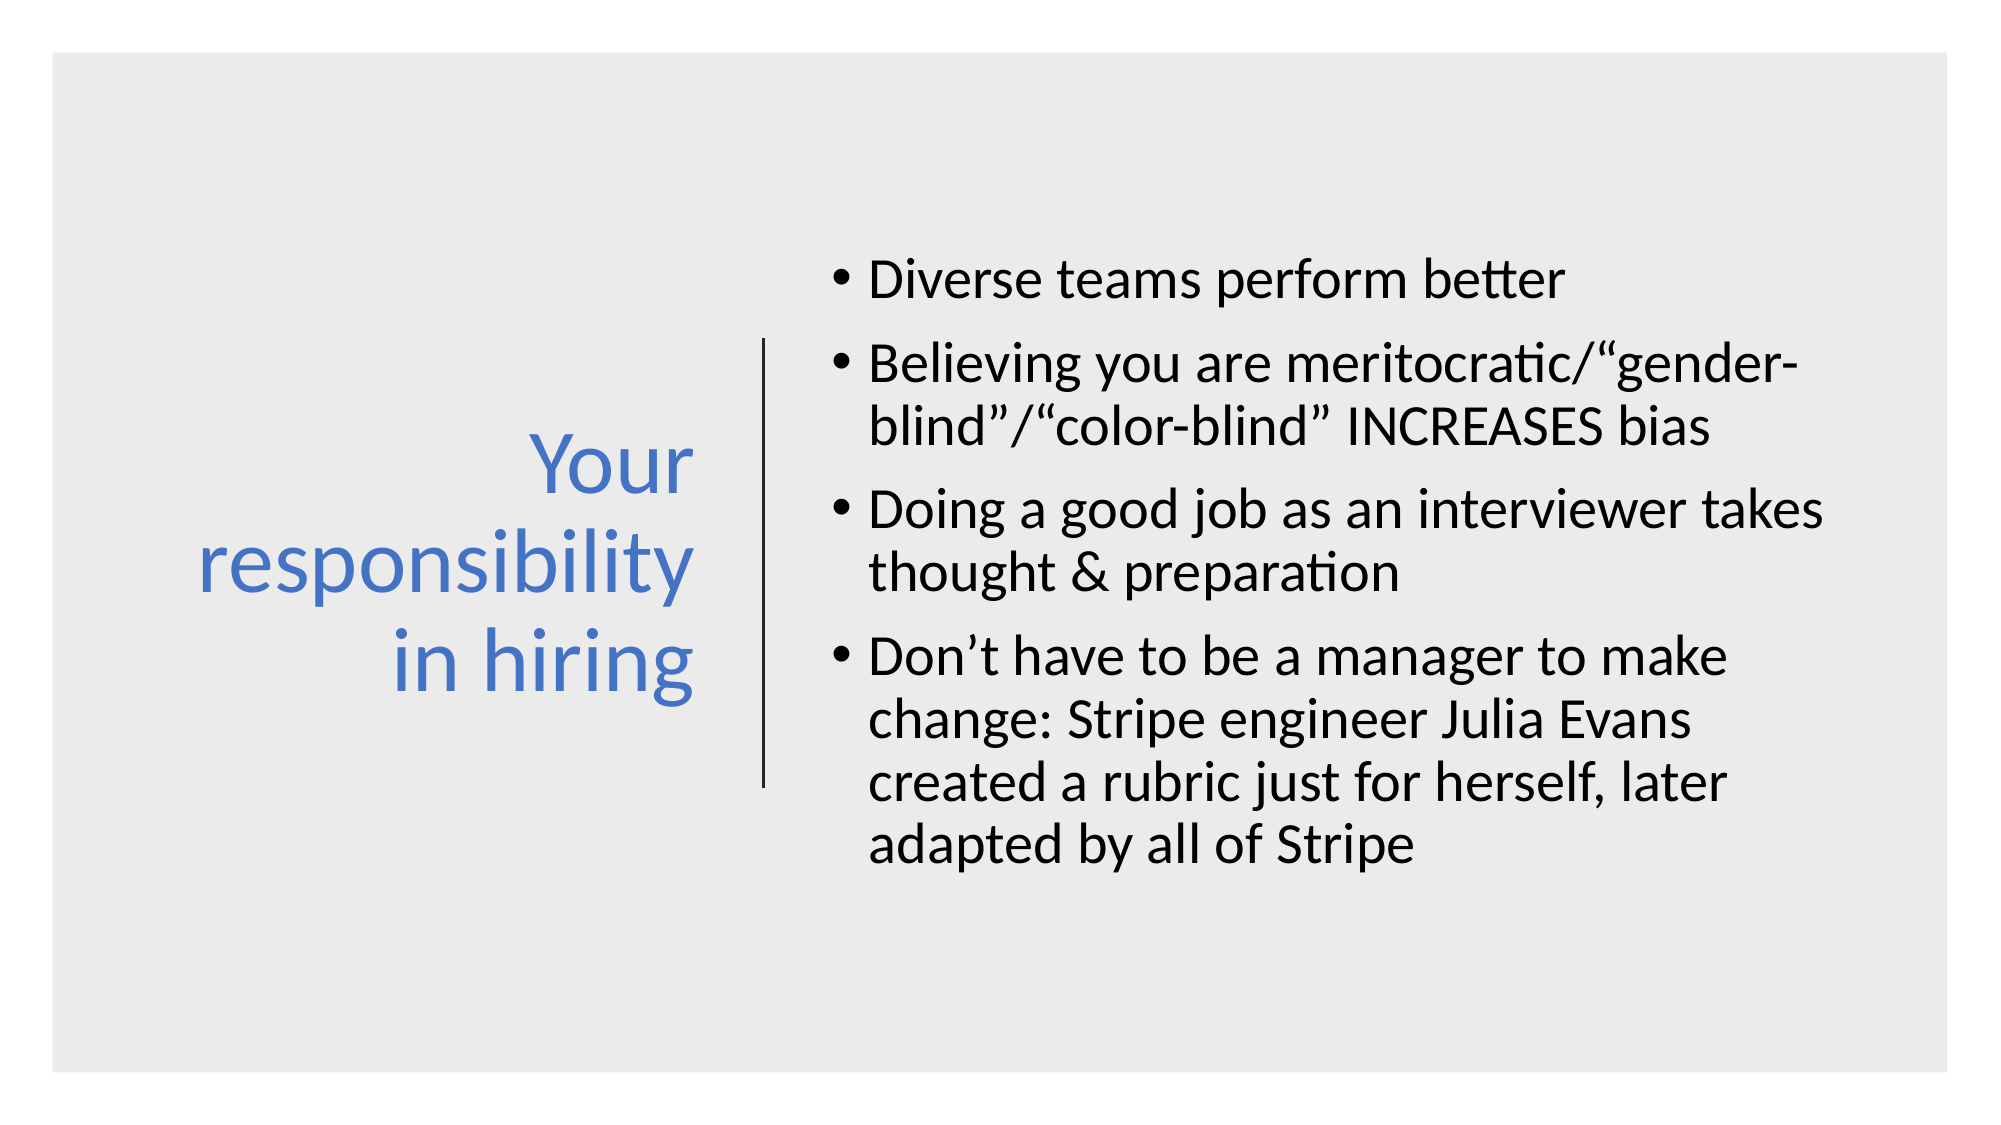

# Your responsibility in hiring
Diverse teams perform better
Believing you are meritocratic/“gender-blind”/“color-blind” INCREASES bias
Doing a good job as an interviewer takes thought & preparation
Don’t have to be a manager to make change: Stripe engineer Julia Evans created a rubric just for herself, later adapted by all of Stripe